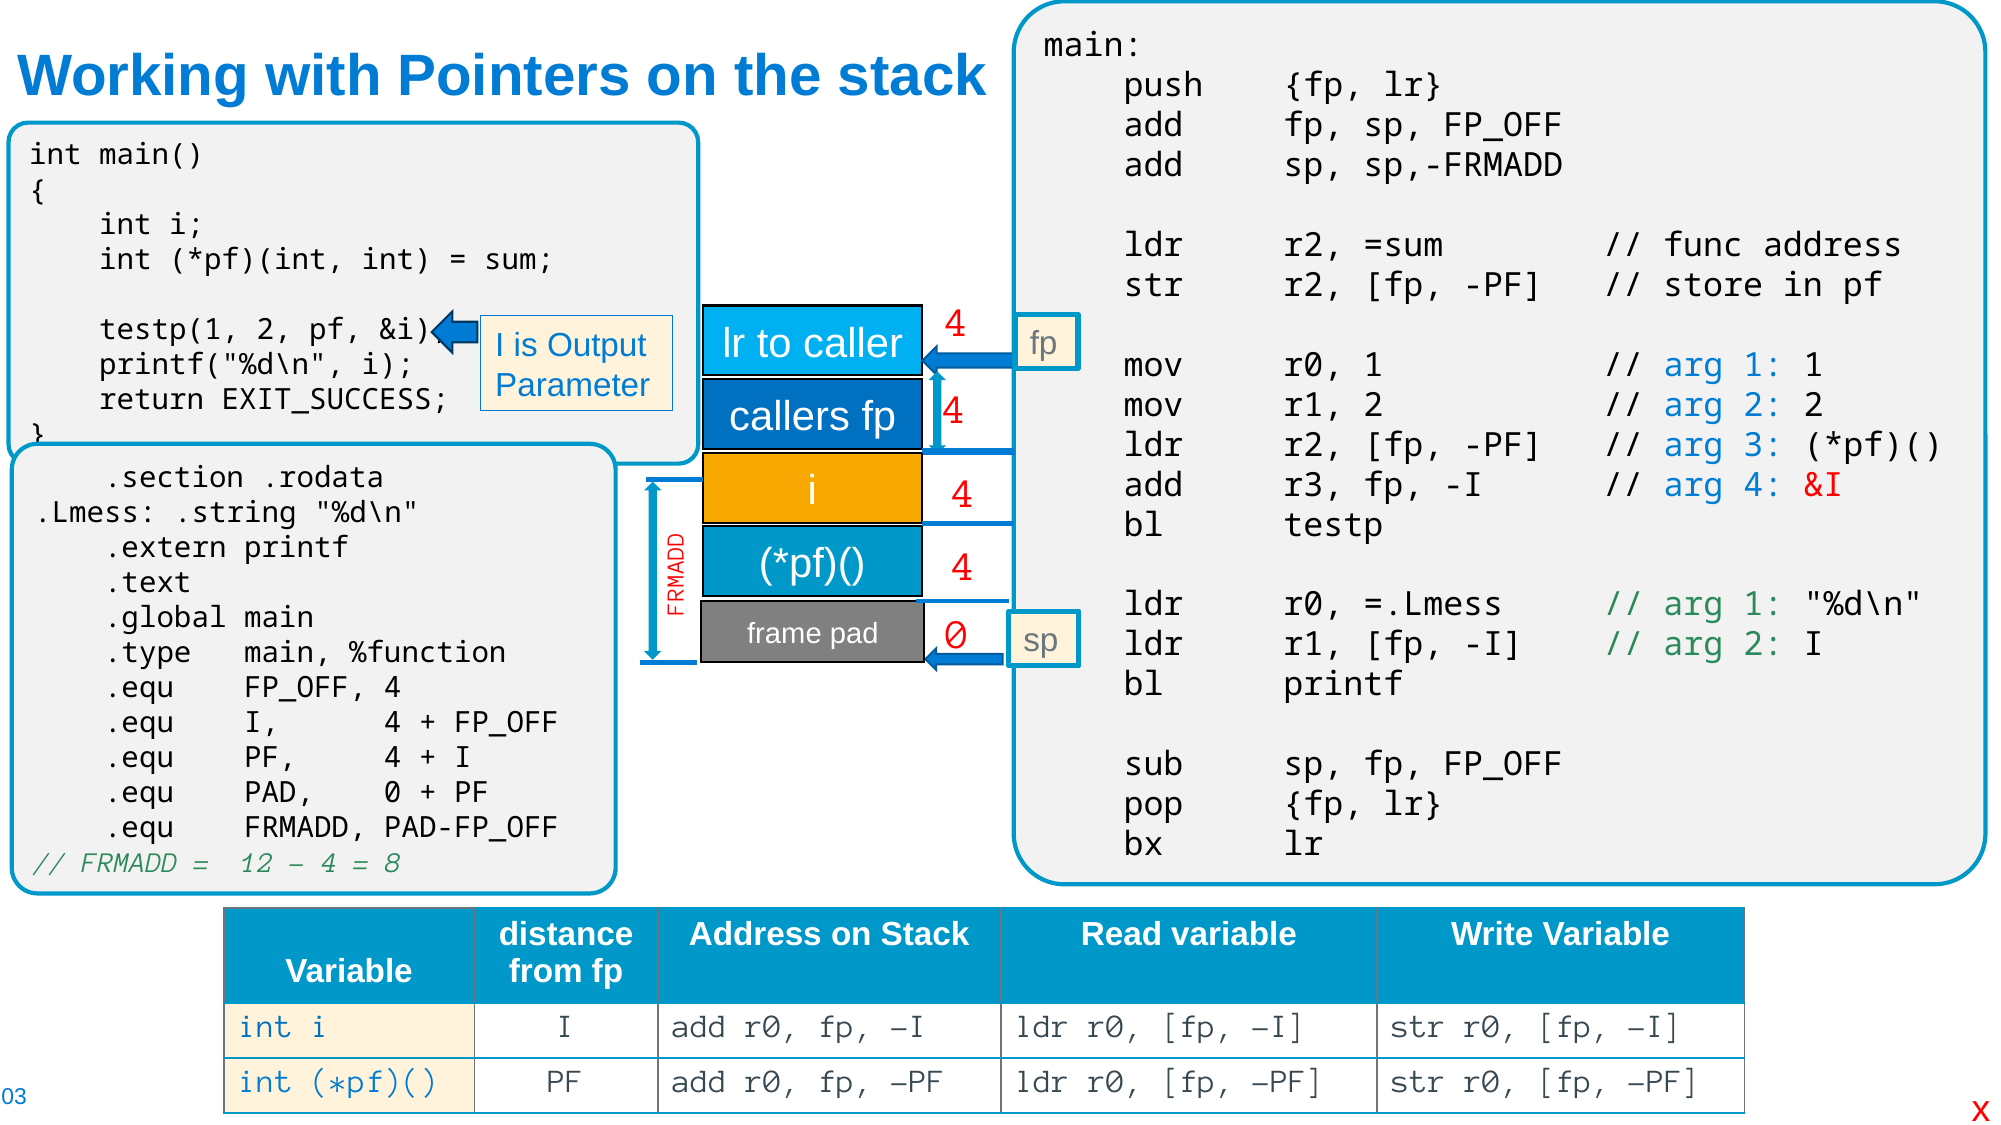

main:
    push    {fp, lr}
    add     fp, sp, FP_OFF
    add     sp, sp,-FRMADD
    ldr     r2, =sum        // func address
    str     r2, [fp, -PF]   // store in pf

    mov     r0, 1           // arg 1: 1
    mov     r1, 2           // arg 2: 2
    ldr     r2, [fp, -PF]   // arg 3: (*pf)()
    add     r3, fp, -I      // arg 4: &I
    bl      testp
    ldr     r0, =.Lmess     // arg 1: "%d\n"
    ldr     r1, [fp, -I]    // arg 2: I
    bl      printf
    sub     sp, fp, FP_OFF
    pop     {fp, lr}
    bx      lr
# Working with Pointers on the stack
int main()
{
    int i;
    int (*pf)(int, int) = sum;

    testp(1, 2, pf, &i);
    printf("%d\n", i);
    return EXIT_SUCCESS;
}
4
lr to caller

4
callers fp
fp
i
4
(*pf)()
4

FRMADD
0
frame pad
sp

I is Output Parameter
    .section .rodata
.Lmess: .string "%d\n"
    .extern printf
    .text
    .global main
    .type   main, %function
    .equ    FP_OFF, 4
    .equ    I,      4 + FP_OFF
    .equ    PF,     4 + I
    .equ    PAD,    0 + PF
    .equ    FRMADD, PAD-FP_OFF
// FRMADD =  12 - 4 = 8
| Variable | distance from fp | Address on Stack | Read variable | Write Variable |
| --- | --- | --- | --- | --- |
| int i | I | add r0, fp, -I | ldr r0, [fp, -I] | str r0, [fp, -I] |
| int (\*pf)() | PF | add r0, fp, -PF | ldr r0, [fp, -PF] | str r0, [fp, -PF] |
x